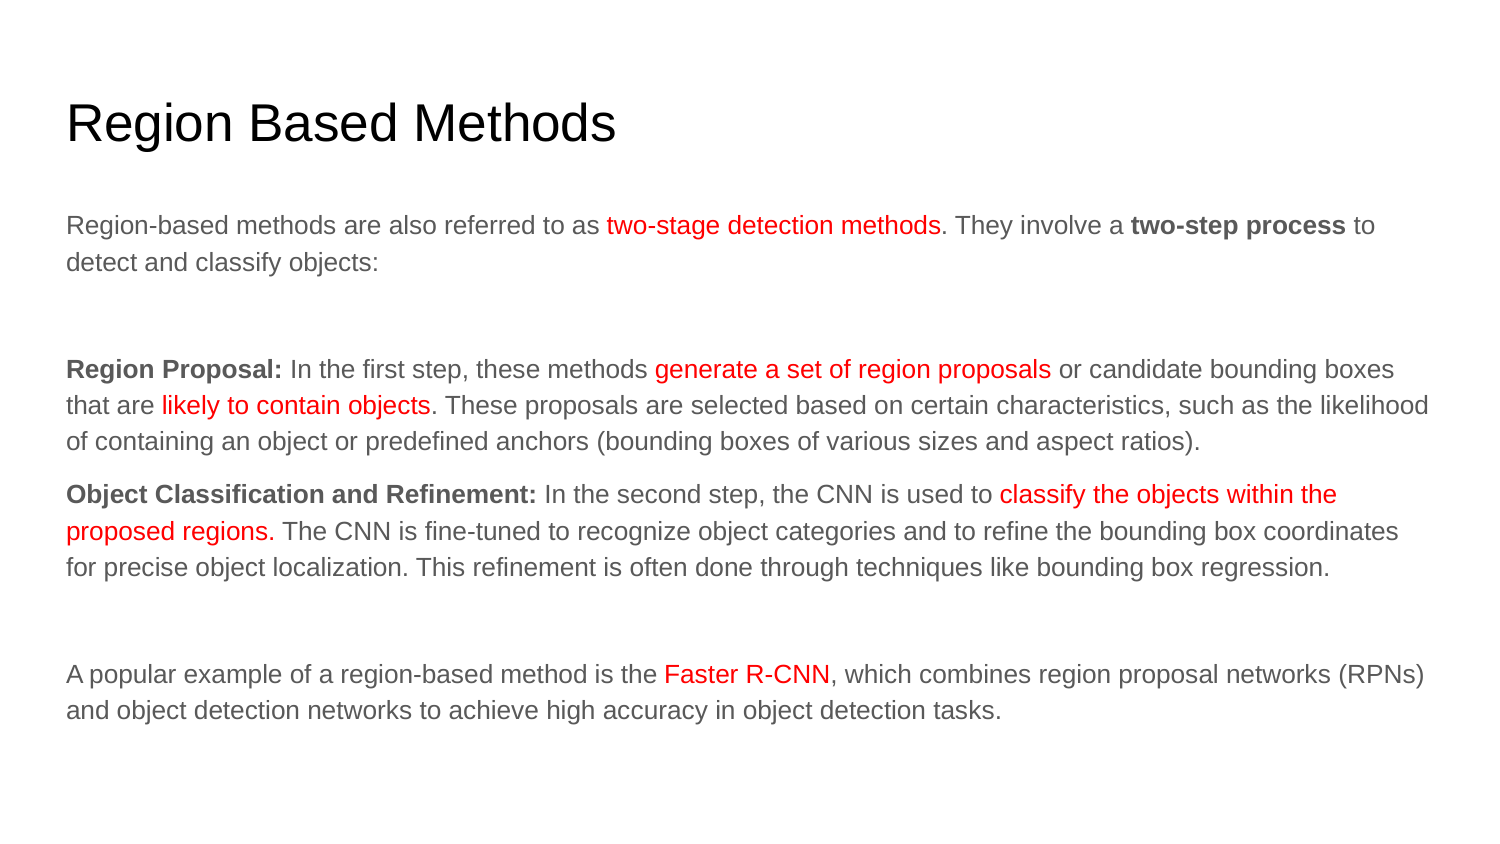

# Region Based Methods
Region-based methods are also referred to as two-stage detection methods. They involve a two-step process to detect and classify objects:

Region Proposal: In the first step, these methods generate a set of region proposals or candidate bounding boxes that are likely to contain objects. These proposals are selected based on certain characteristics, such as the likelihood of containing an object or predefined anchors (bounding boxes of various sizes and aspect ratios).
Object Classification and Refinement: In the second step, the CNN is used to classify the objects within the proposed regions. The CNN is fine-tuned to recognize object categories and to refine the bounding box coordinates for precise object localization. This refinement is often done through techniques like bounding box regression.

A popular example of a region-based method is the Faster R-CNN, which combines region proposal networks (RPNs) and object detection networks to achieve high accuracy in object detection tasks.